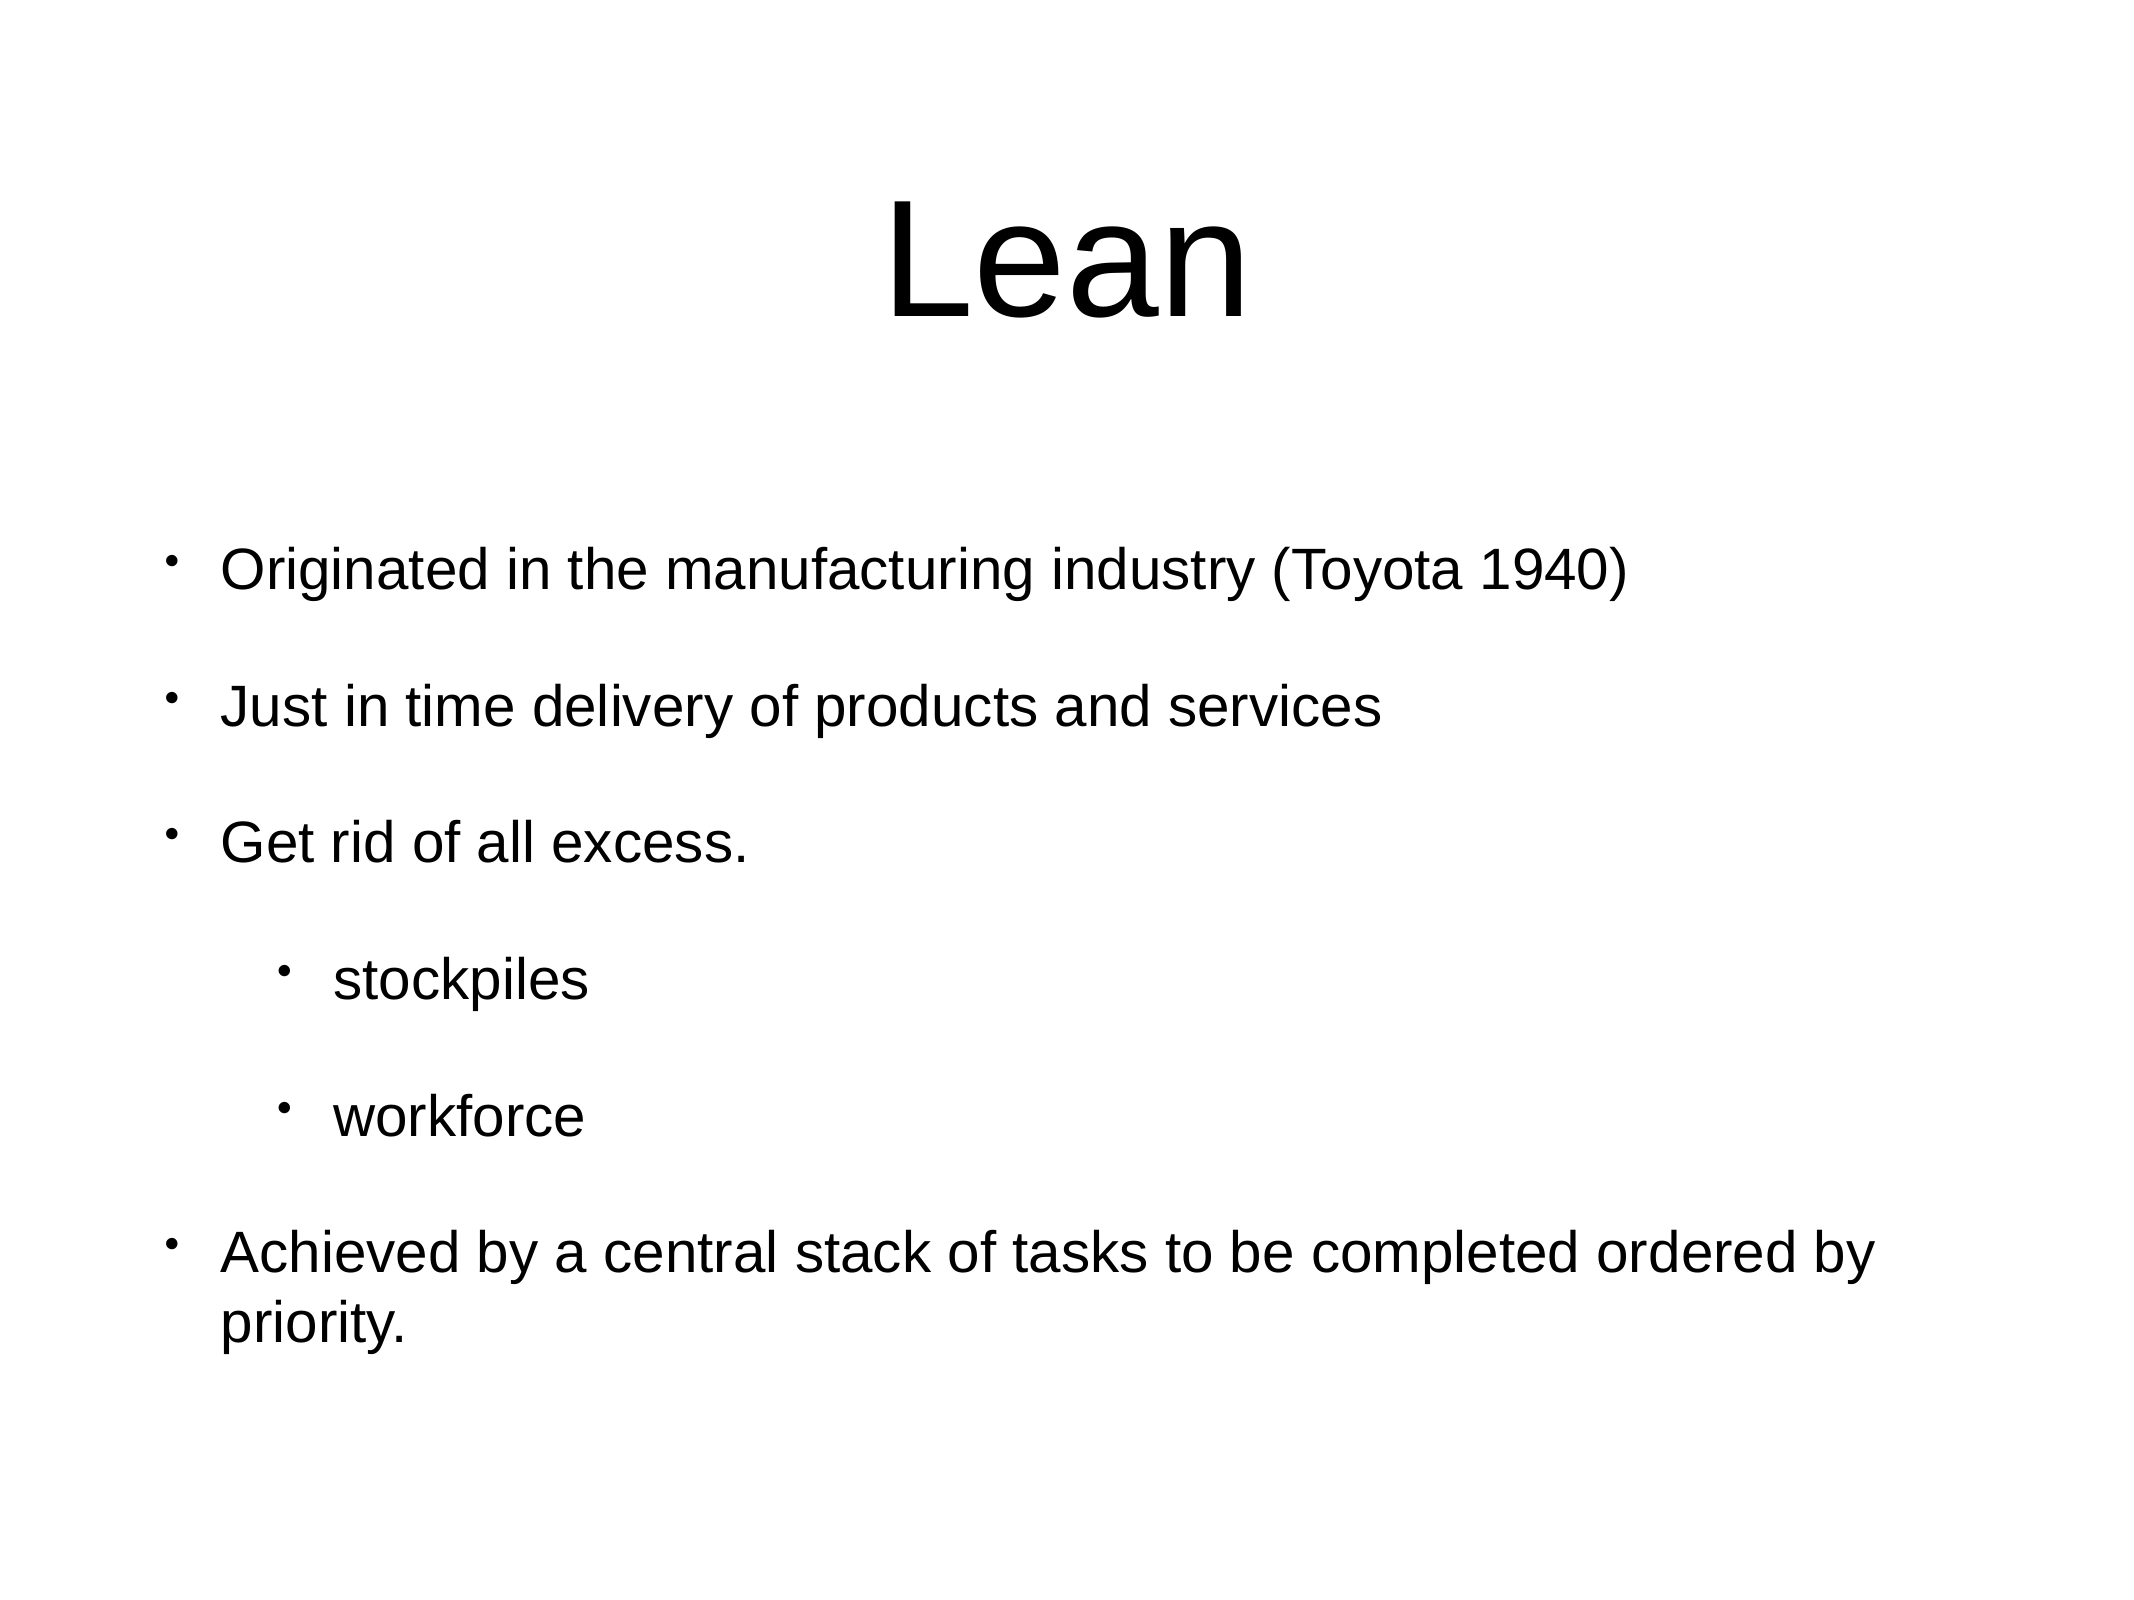

# Lean
Originated in the manufacturing industry (Toyota 1940)
Just in time delivery of products and services
Get rid of all excess.
stockpiles
workforce
Achieved by a central stack of tasks to be completed ordered by priority.